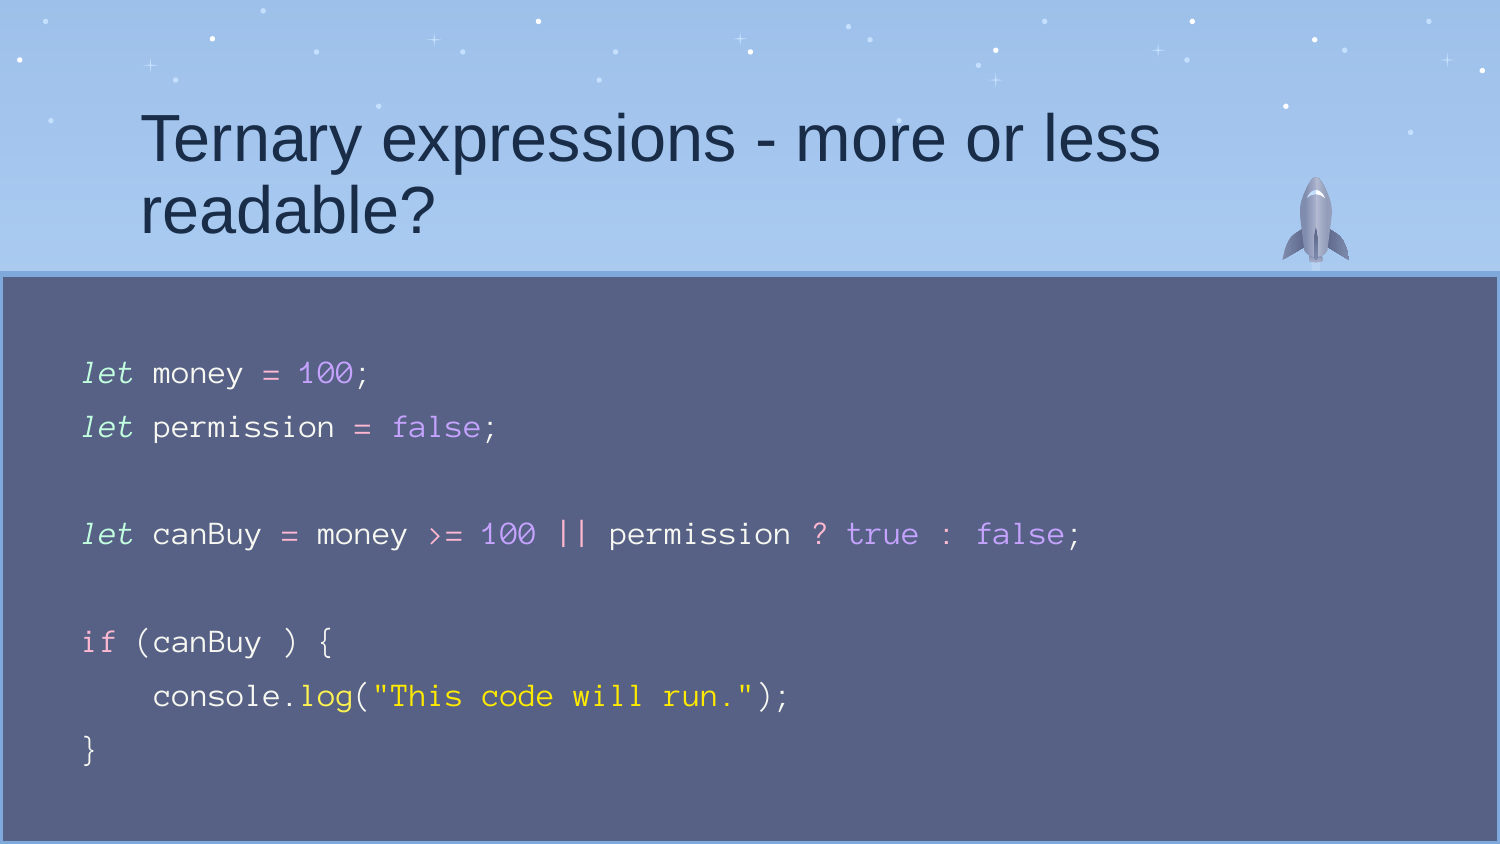

Ternary expressions - more or less readable?

let money = 100;
let permission = false;

let canBuy = money >= 100 || permission ? true : false;

if (canBuy ) {
    console.log("This code will run.");
}